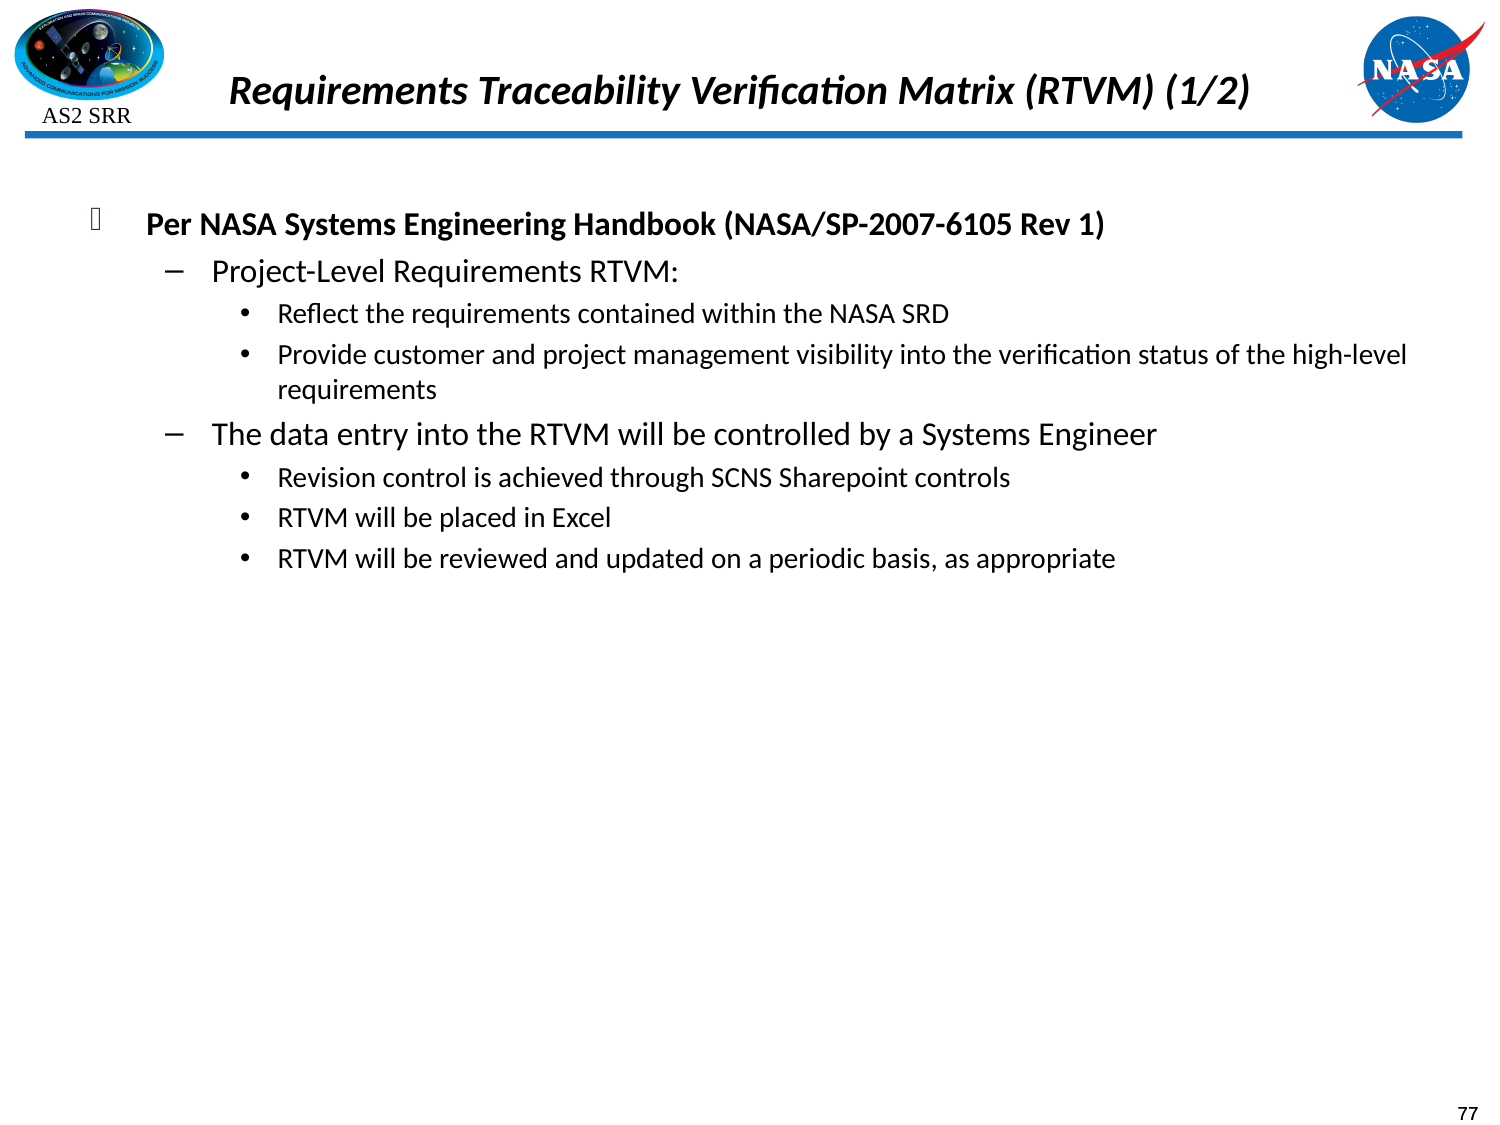

# Requirements Traceability Verification Matrix (RTVM) (1/2)
Per NASA Systems Engineering Handbook (NASA/SP-2007-6105 Rev 1)
Project-Level Requirements RTVM:
Reflect the requirements contained within the NASA SRD
Provide customer and project management visibility into the verification status of the high-level requirements
The data entry into the RTVM will be controlled by a Systems Engineer
Revision control is achieved through SCNS Sharepoint controls
RTVM will be placed in Excel
RTVM will be reviewed and updated on a periodic basis, as appropriate